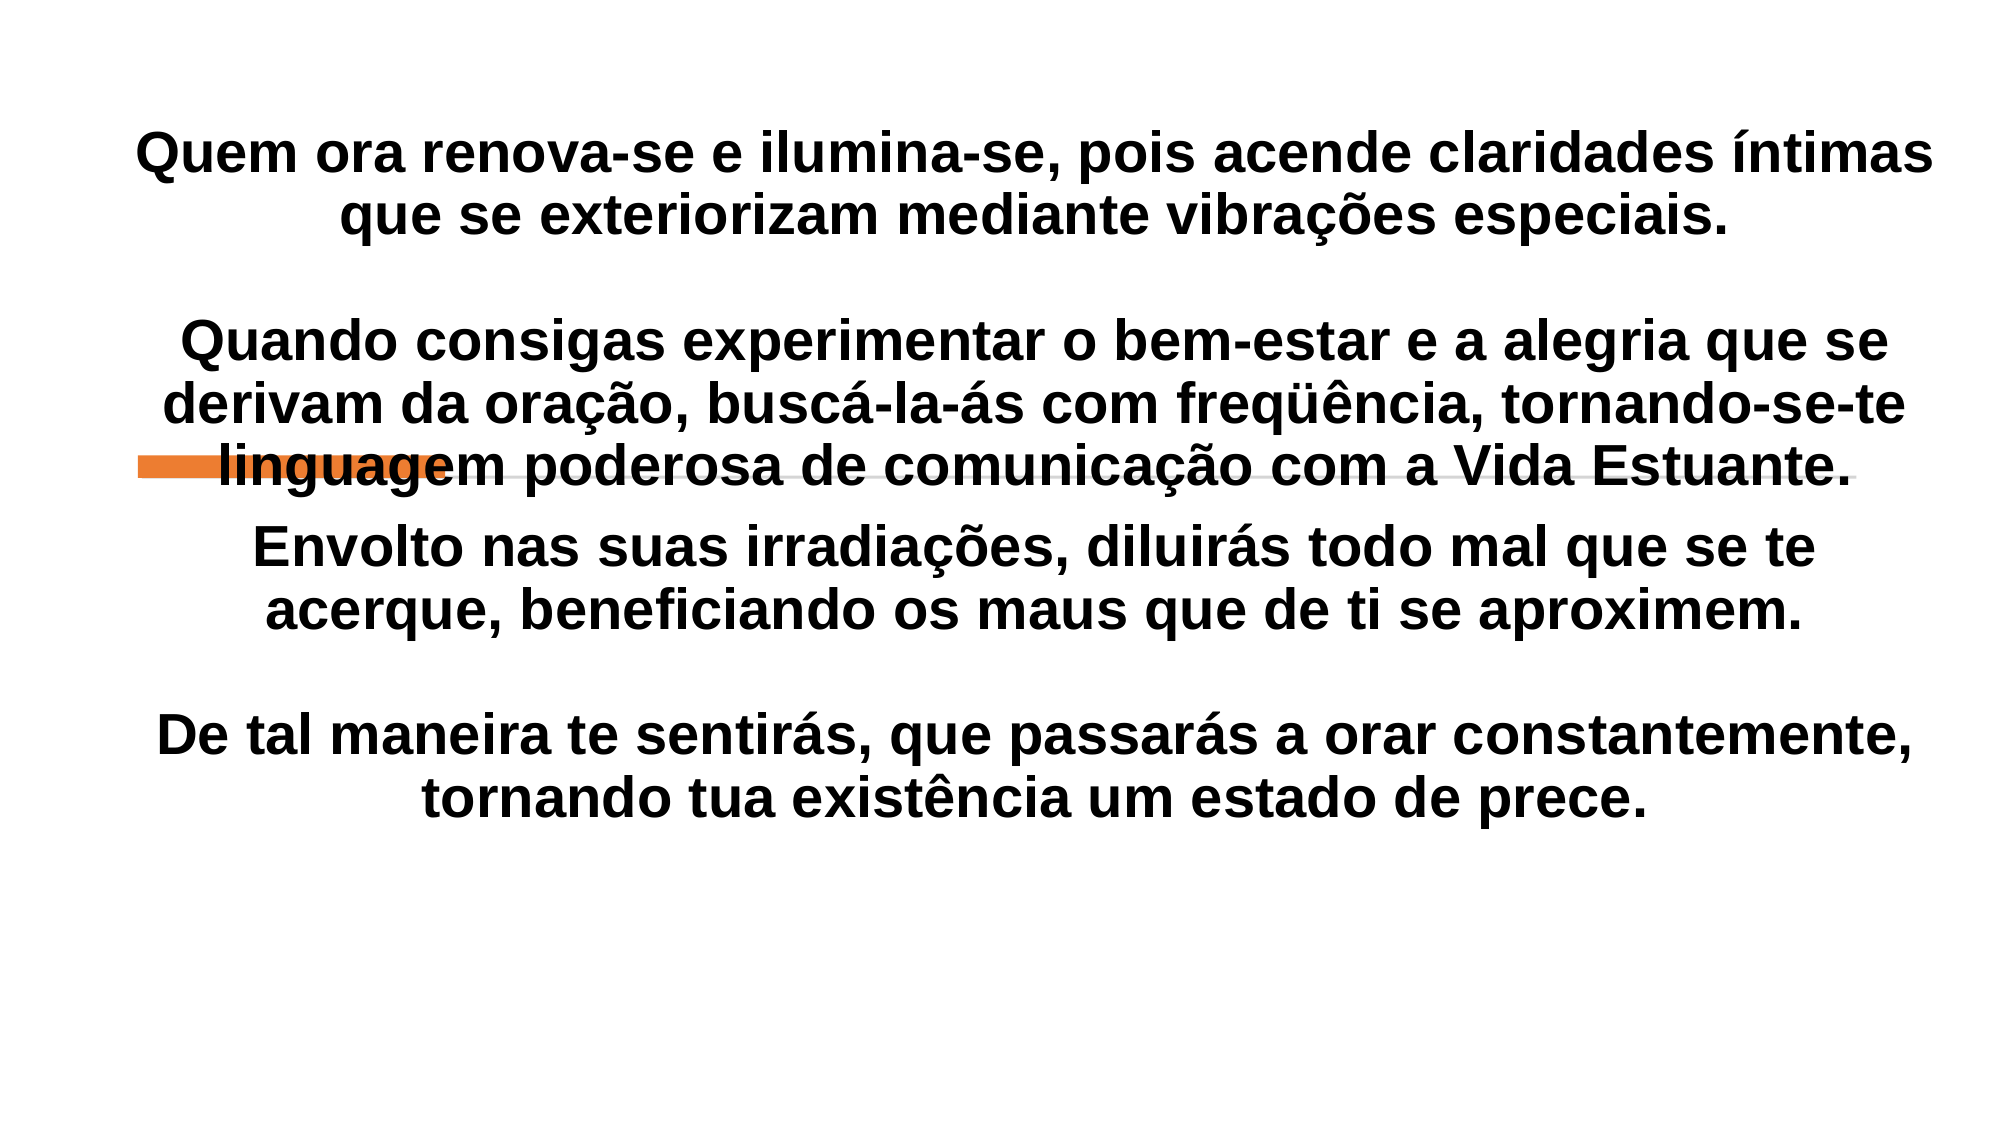

Quem ora renova-se e ilumina-se, pois acende claridades íntimas que se exteriorizam mediante vibrações especiais.
Quando consigas experimentar o bem-estar e a alegria que se derivam da oração, buscá-la-ás com freqüência, tornando-se-te linguagem poderosa de comunicação com a Vida Estuante.
Envolto nas suas irradiações, diluirás todo mal que se te acerque, beneficiando os maus que de ti se aproximem.
De tal maneira te sentirás, que passarás a orar constantemente, tornando tua existência um estado de prece.